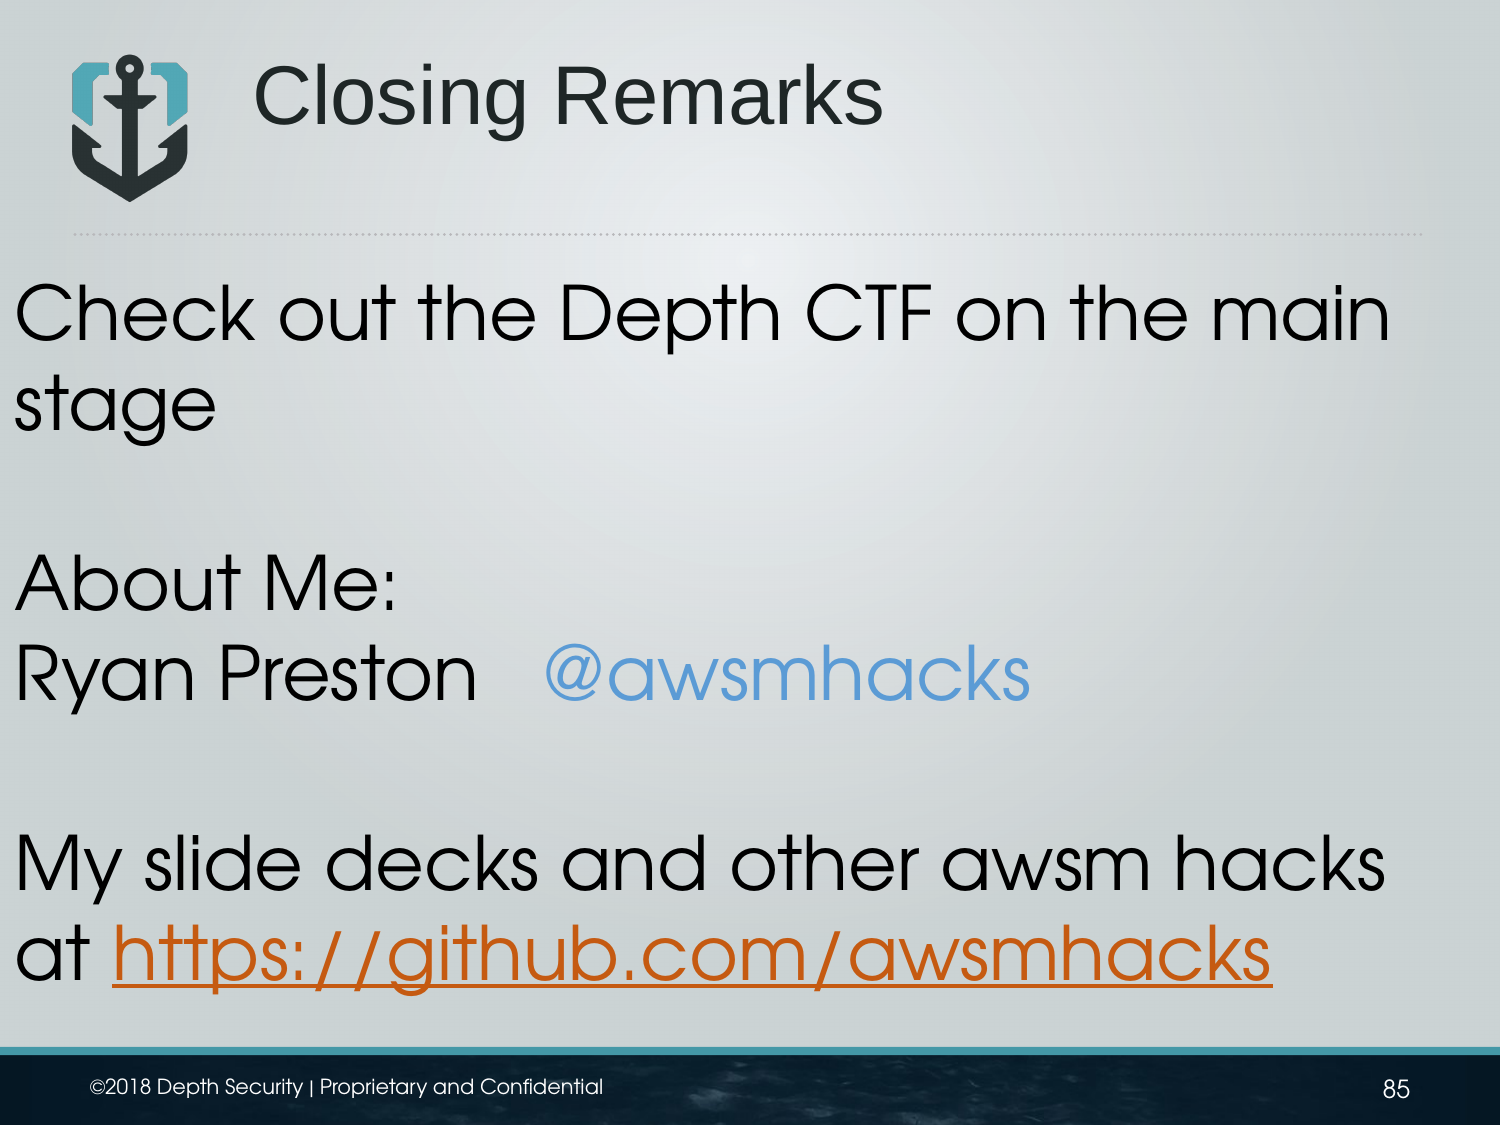

Closing Remarks
Check out the Depth CTF on the main stage

About Me:
Ryan Preston   @awsmhacks

My slide decks and other awsm hacks at https://github.com/awsmhacks